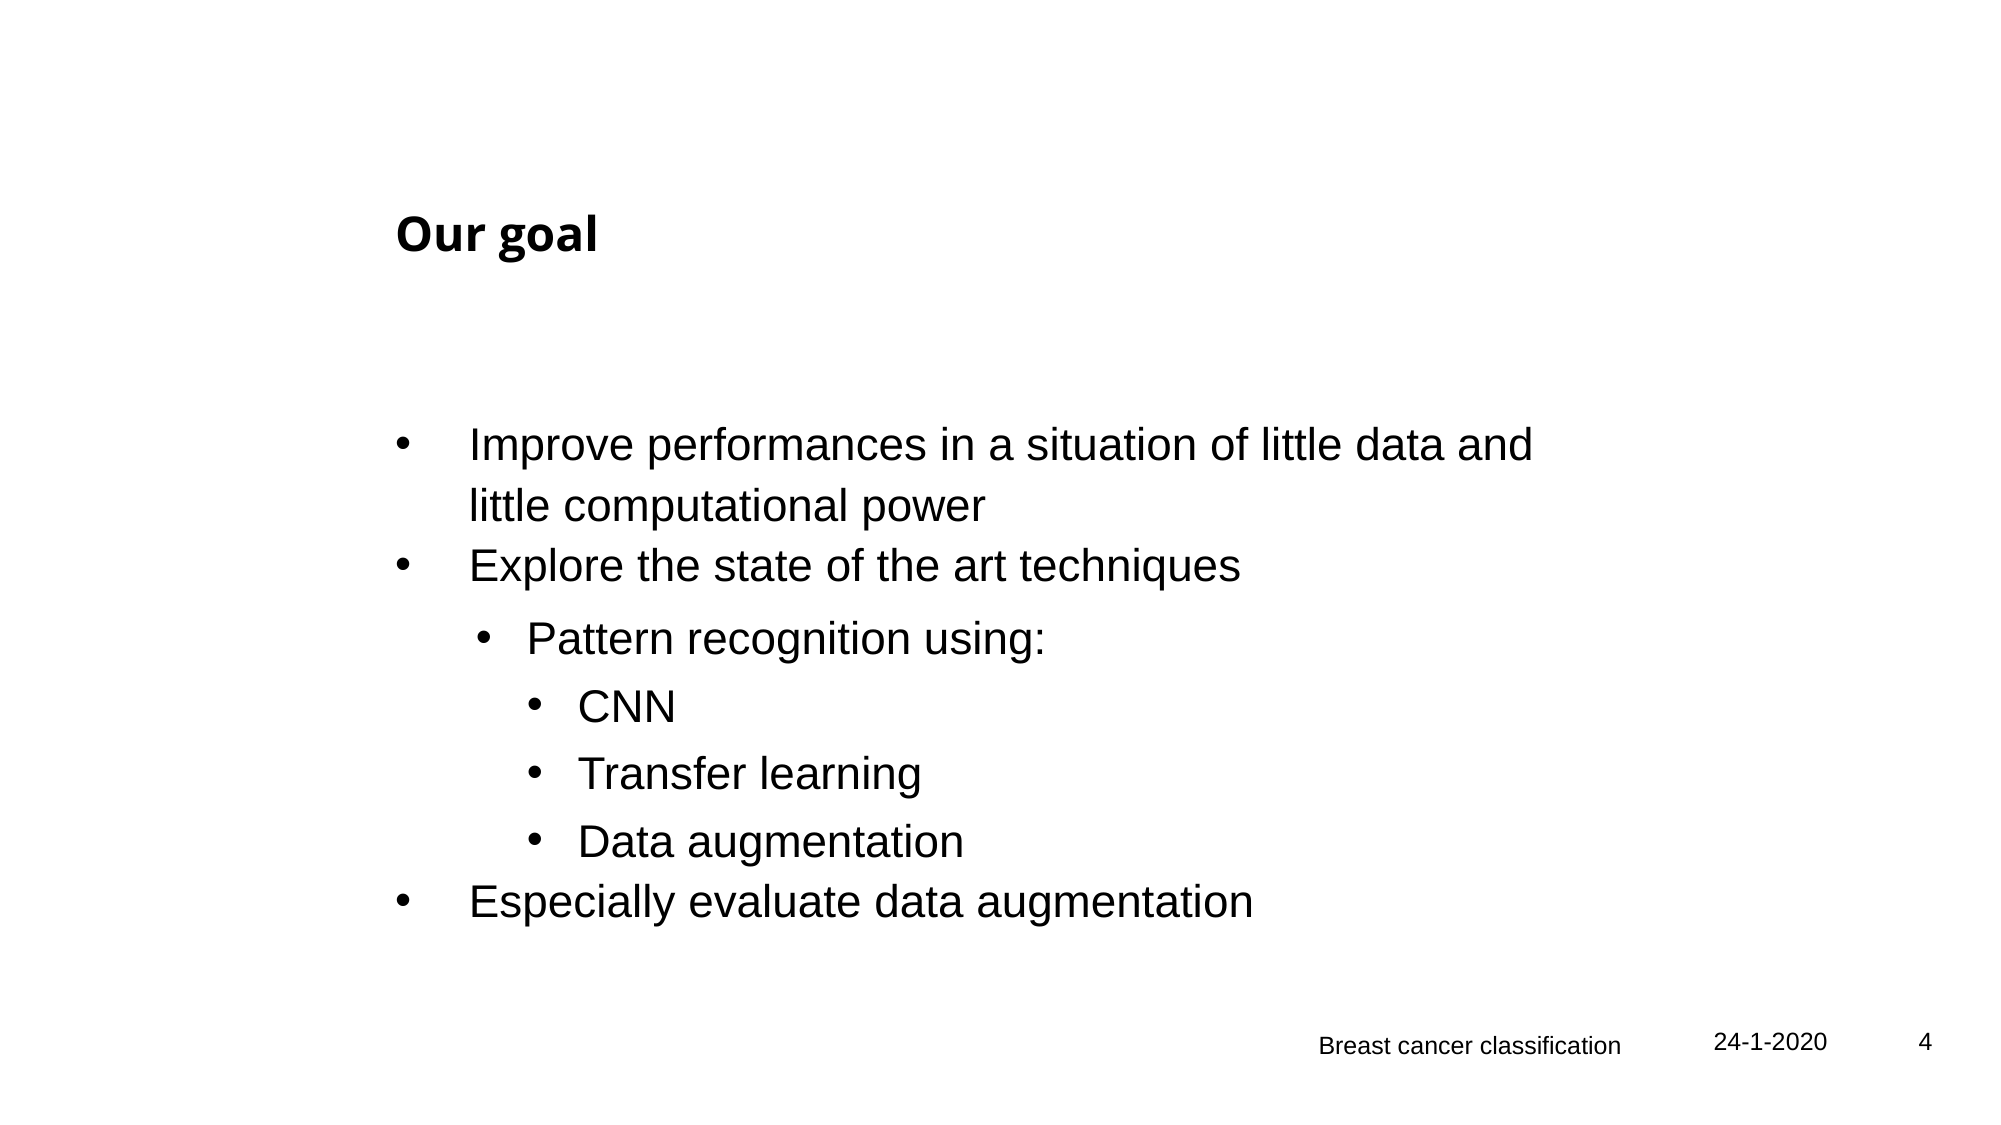

# Our goal
Improve performances in a situation of little data and little computational power
Explore the state of the art techniques
Pattern recognition using:
CNN
Transfer learning
Data augmentation
Especially evaluate data augmentation

4
Breast cancer classification
24-1-2020